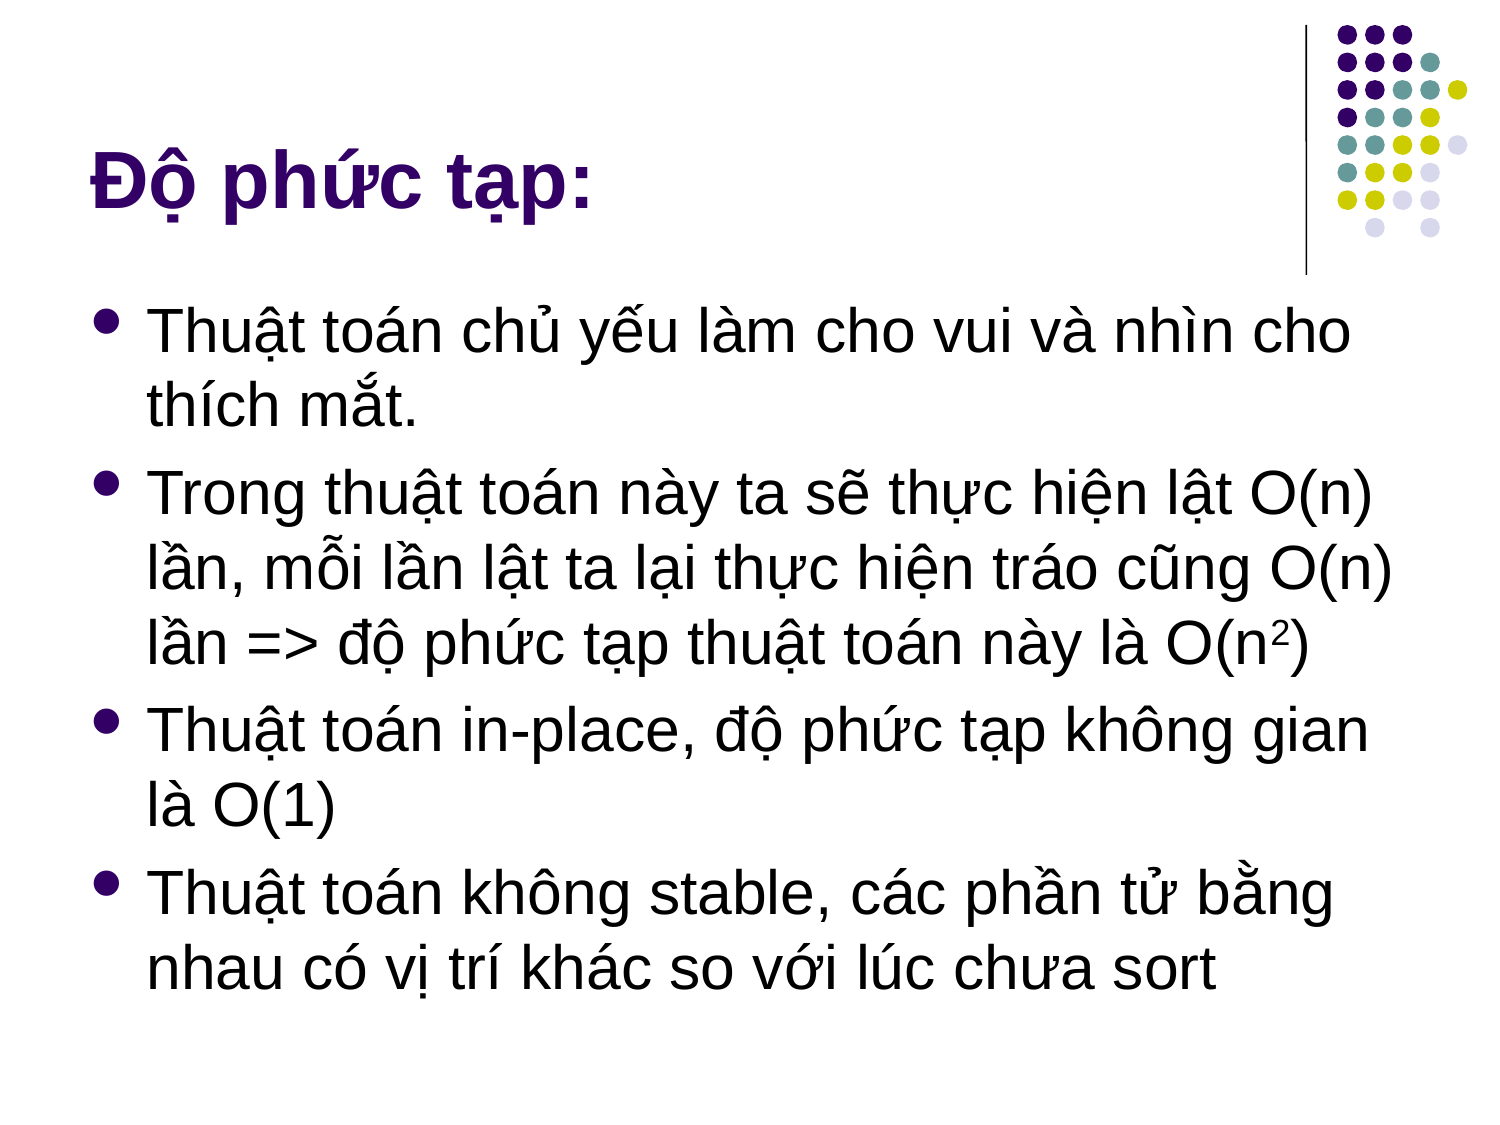

# Độ phức tạp:
Thuật toán chủ yếu làm cho vui và nhìn cho thích mắt.
Trong thuật toán này ta sẽ thực hiện lật O(n) lần, mỗi lần lật ta lại thực hiện tráo cũng O(n) lần => độ phức tạp thuật toán này là O(n2)
Thuật toán in-place, độ phức tạp không gian là O(1)
Thuật toán không stable, các phần tử bằng nhau có vị trí khác so với lúc chưa sort